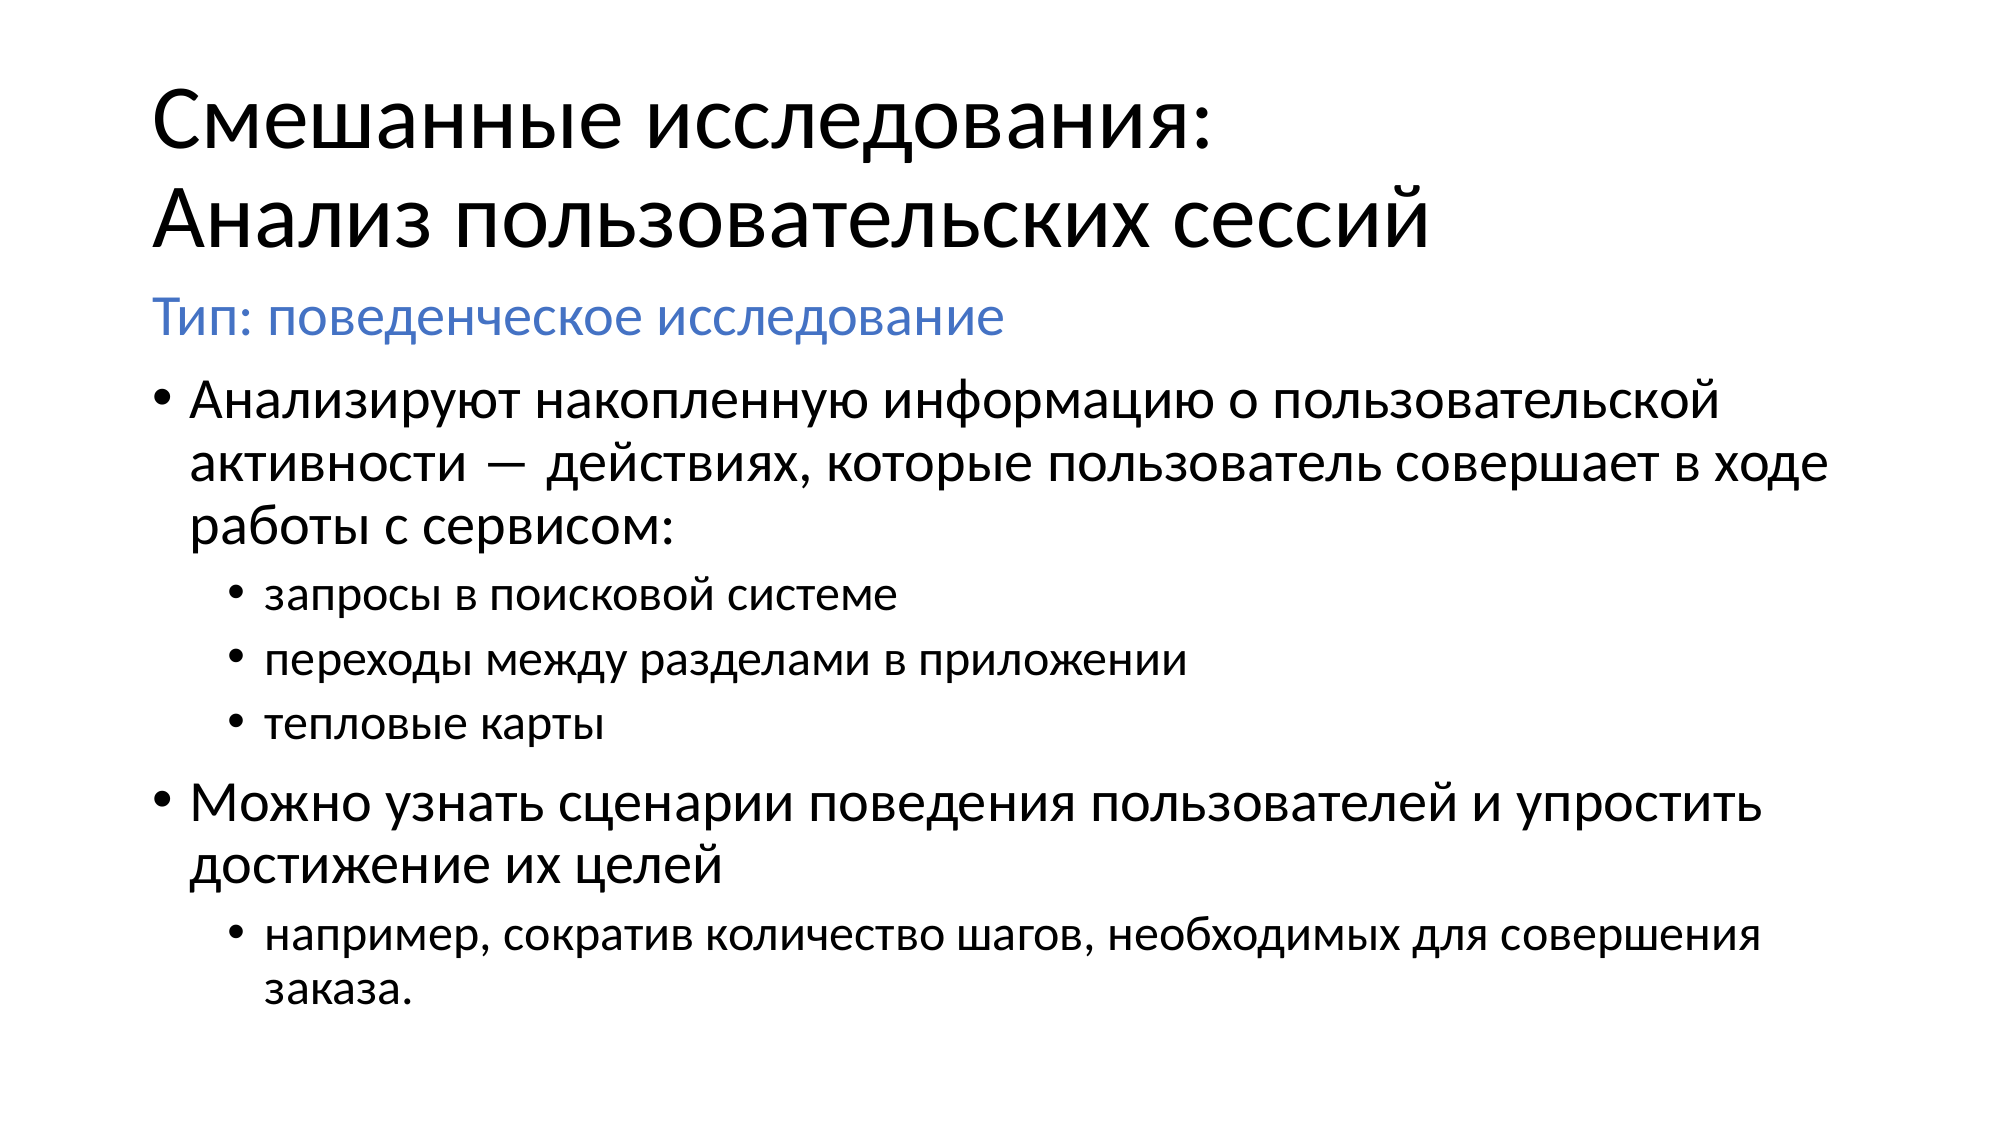

# Смешанные исследования: Анализ пользовательских сессий
Тип: поведенческое исследование
Анализируют накопленную информацию о пользовательской активности ― действиях, которые пользователь совершает в ходе работы с сервисом:
запросы в поисковой системе
переходы между разделами в приложении
тепловые карты
Можно узнать сценарии поведения пользователей и упростить достижение их целей
например, сократив количество шагов, необходимых для совершения заказа.